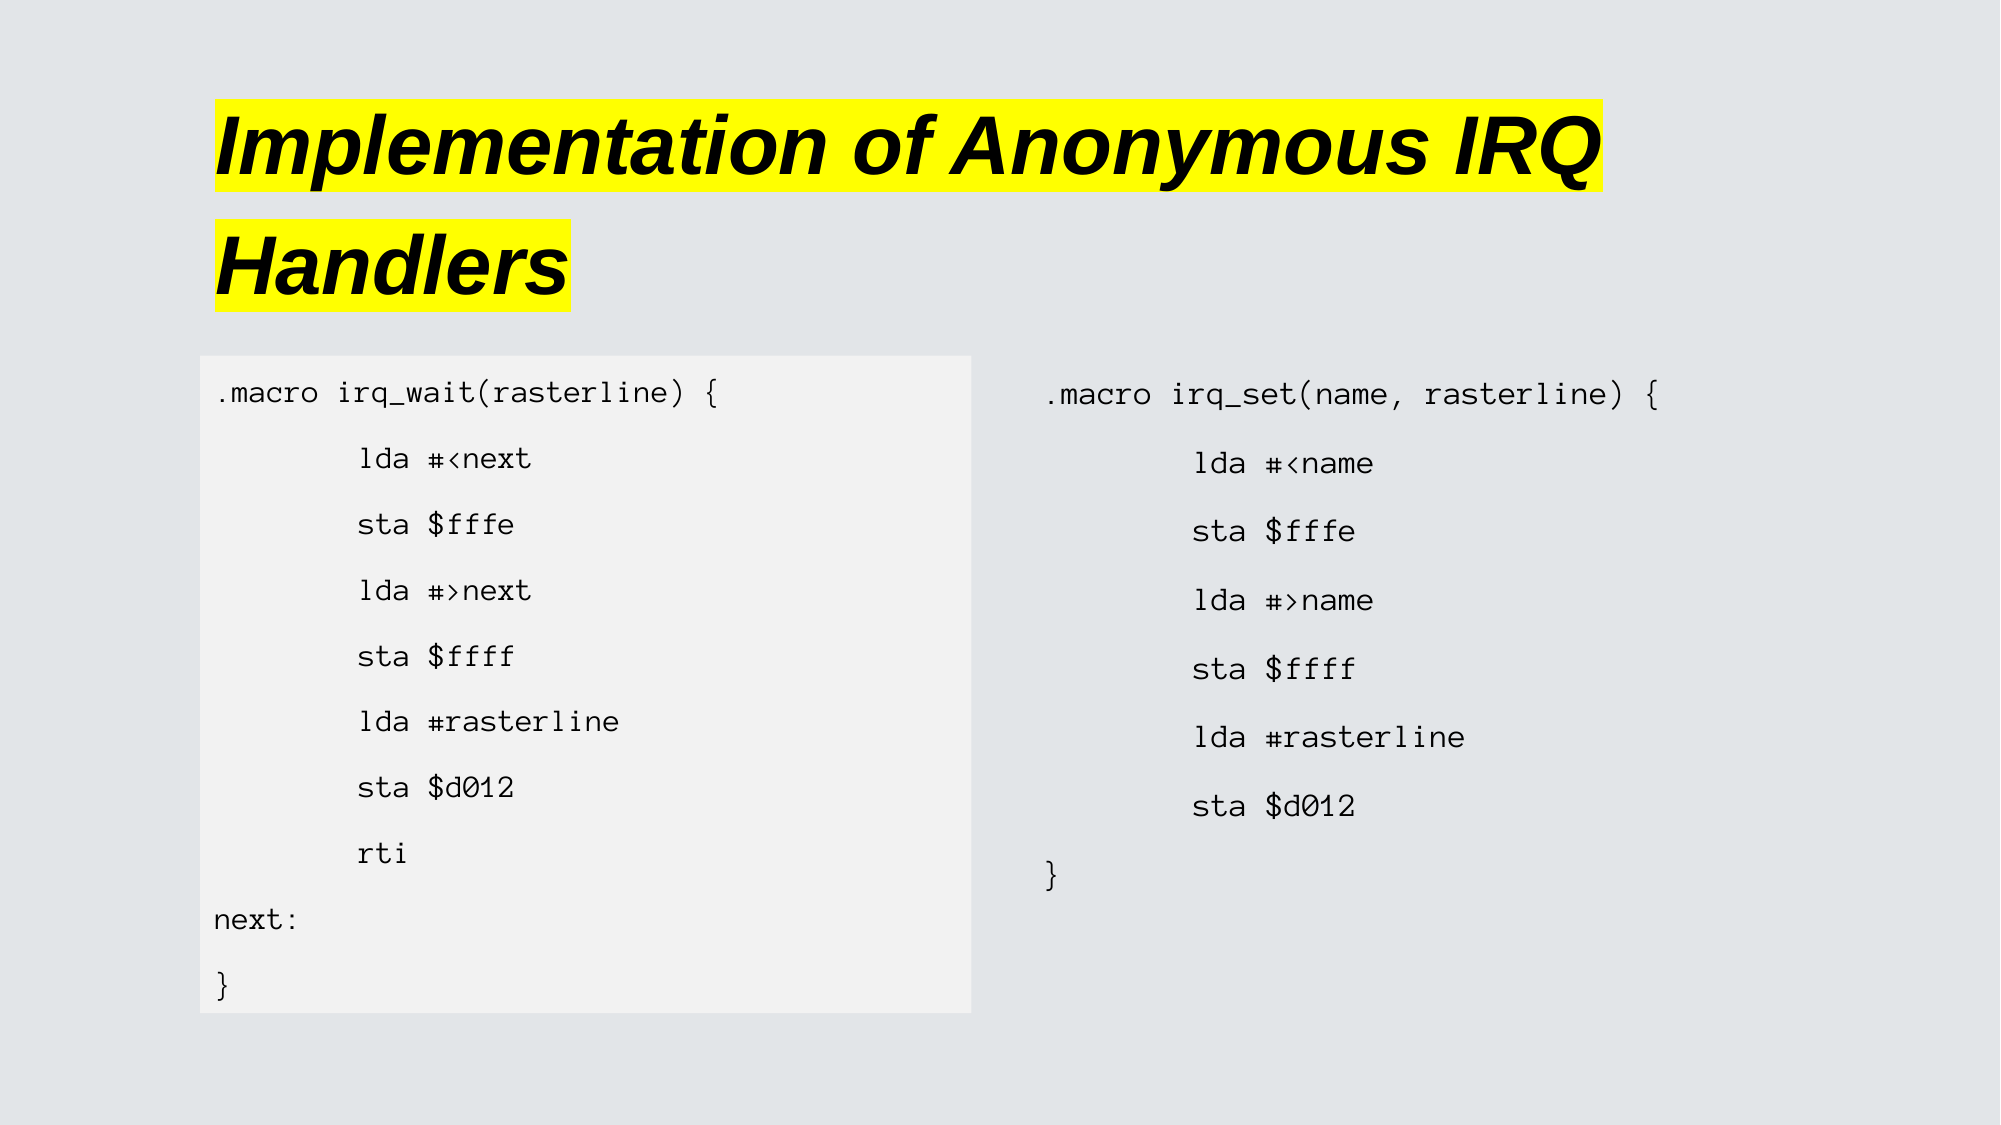

# Implementation of Anonymous IRQ Handlers
.macro irq_wait(rasterline) {
	lda #<next
	sta $fffe
	lda #>next
	sta $ffff
	lda #rasterline
	sta $d012
	rti
next:
}
.macro irq_set(name, rasterline) {
	lda #<name
	sta $fffe
	lda #>name
	sta $ffff
	lda #rasterline
	sta $d012
}